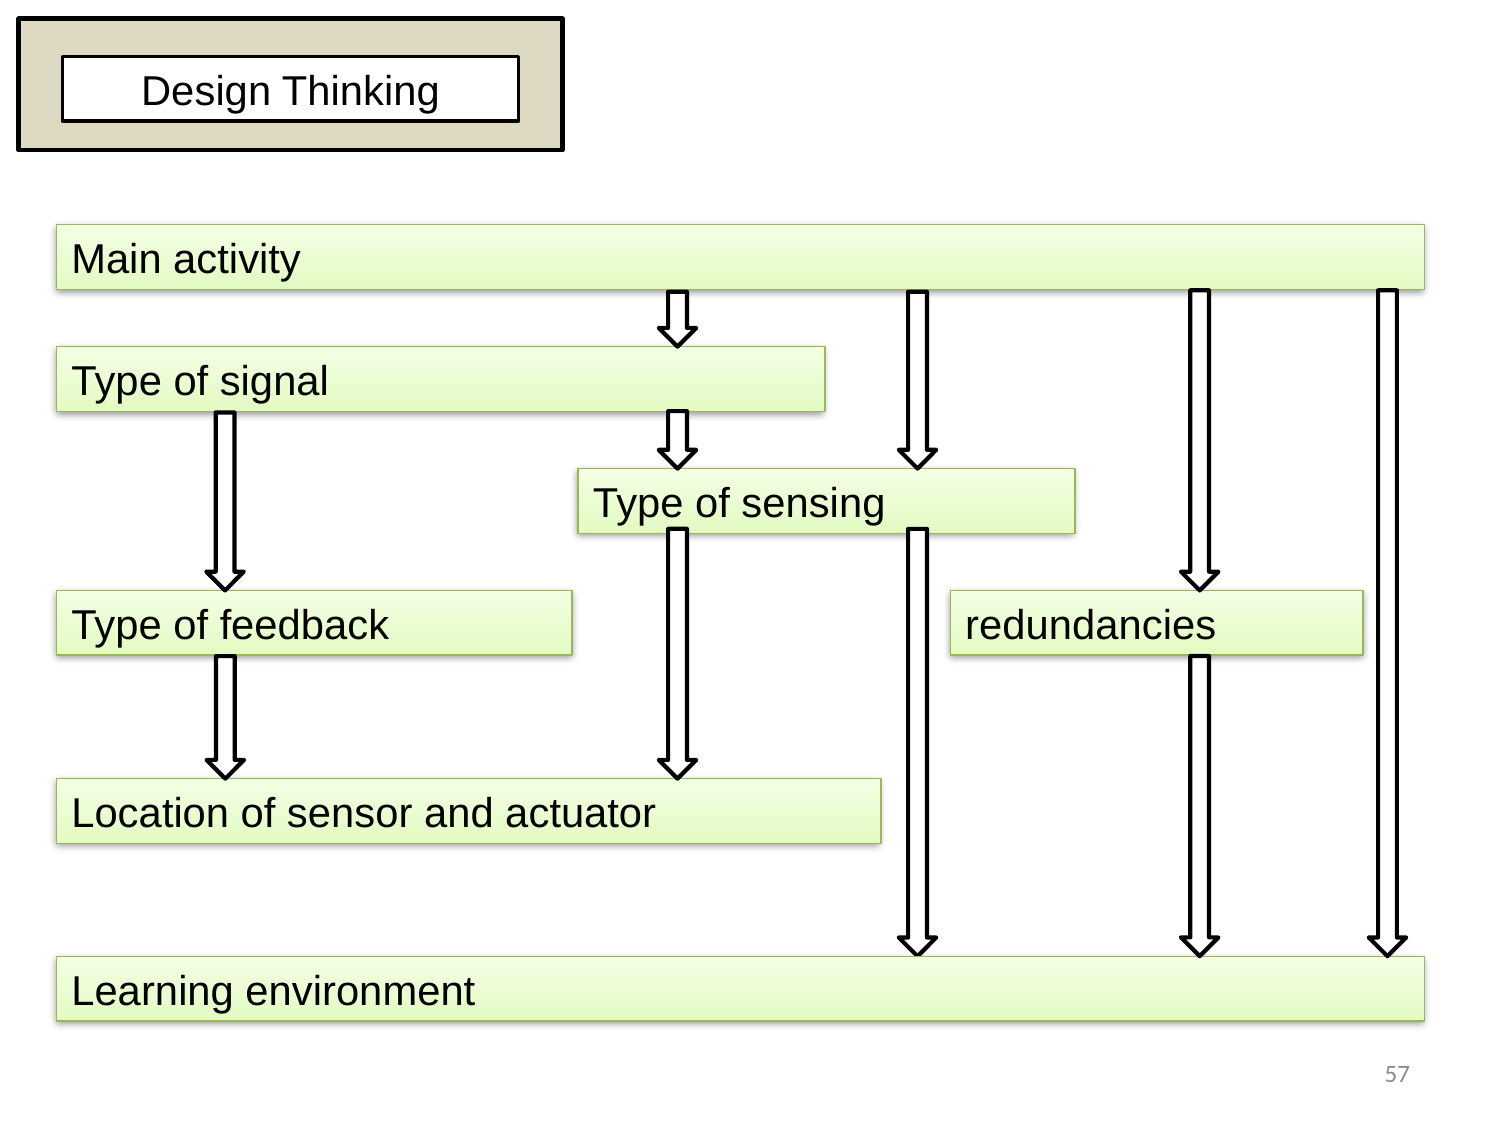

Design Thinking
Main activity

Type of signal

Type of sensing

redundancies
Type of feedback

Location of sensor and actuator

Learning environment
57